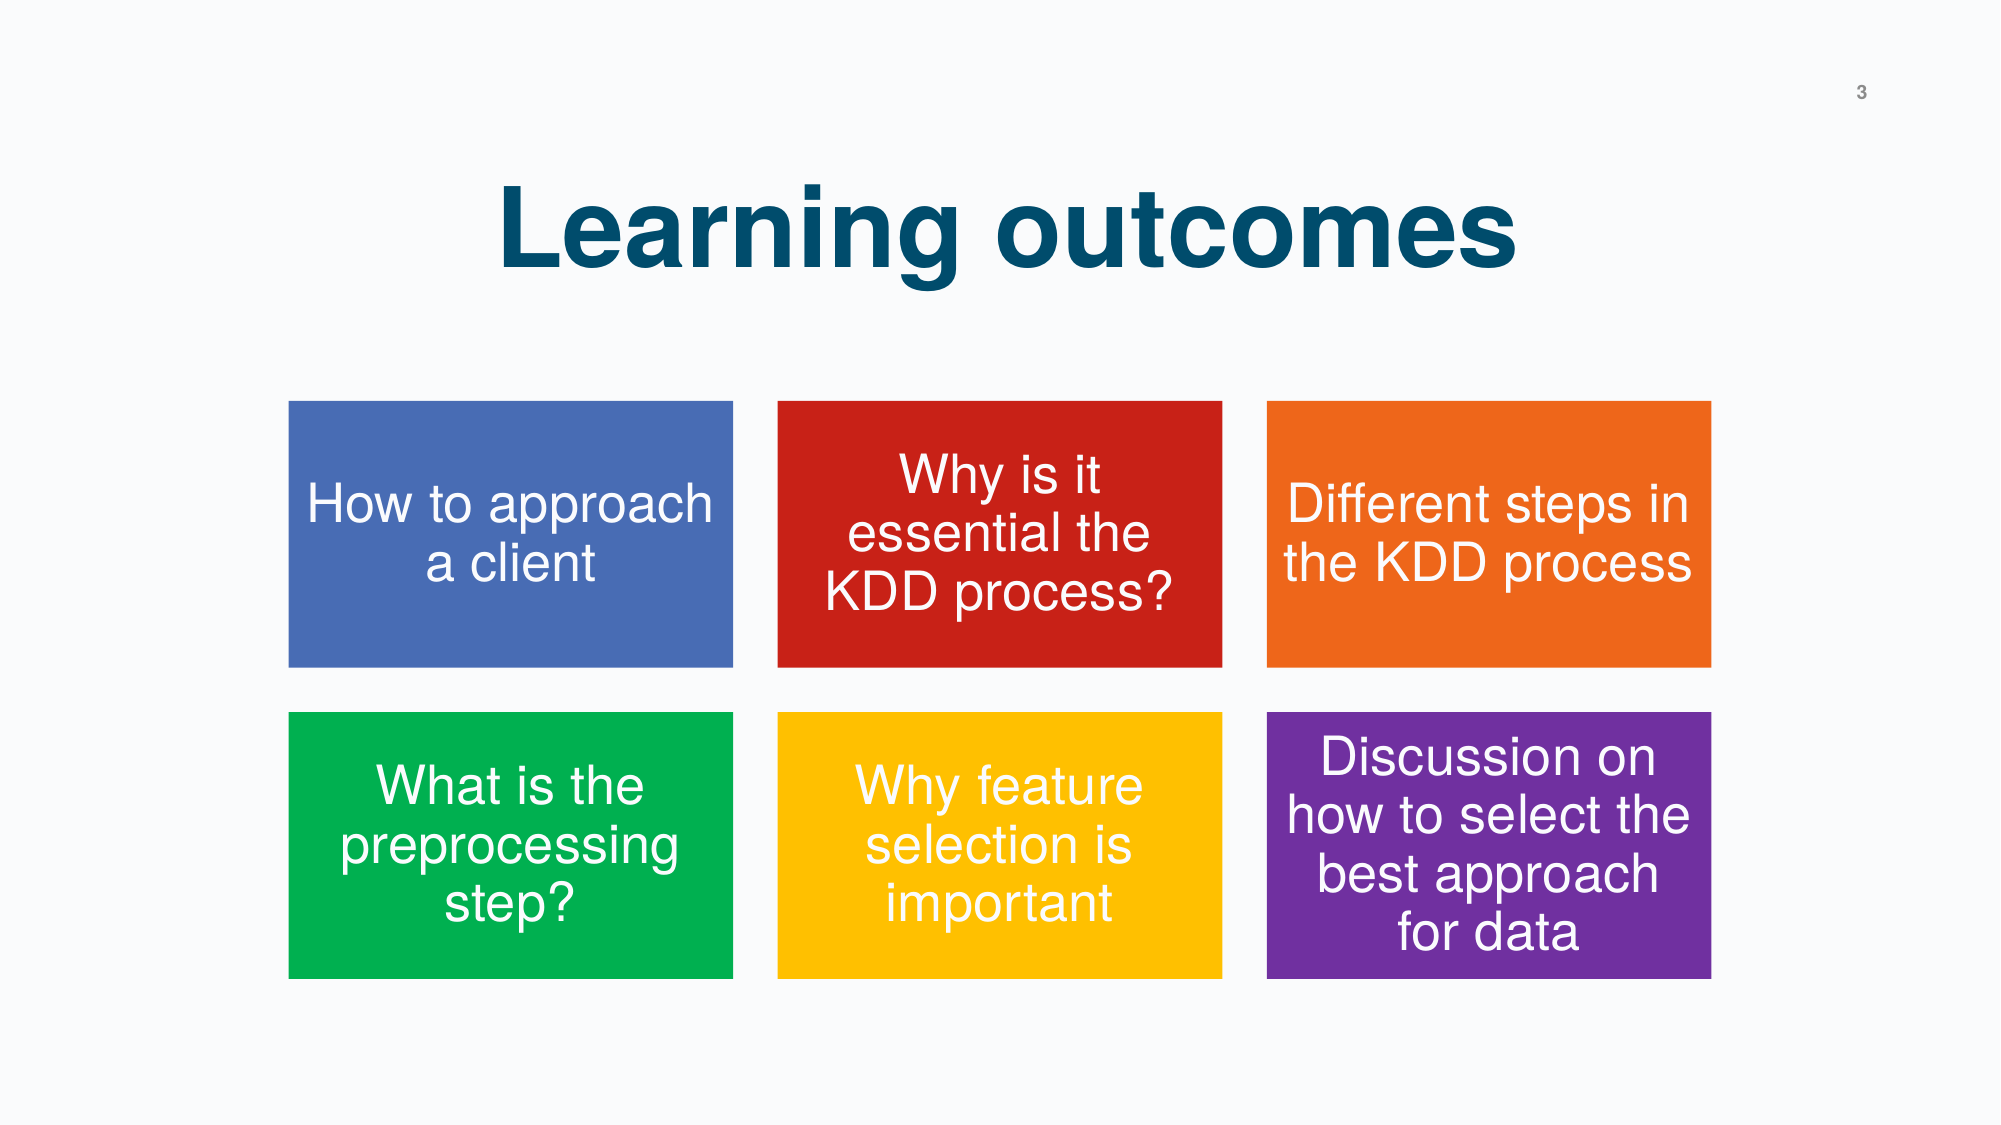

3
# Learning outcomes
How to approach a client
Why is it essential the KDD process?
Different steps in the KDD process
What is the preprocessing step?
Why feature selection is important
Discussion on how to select the best approach for data